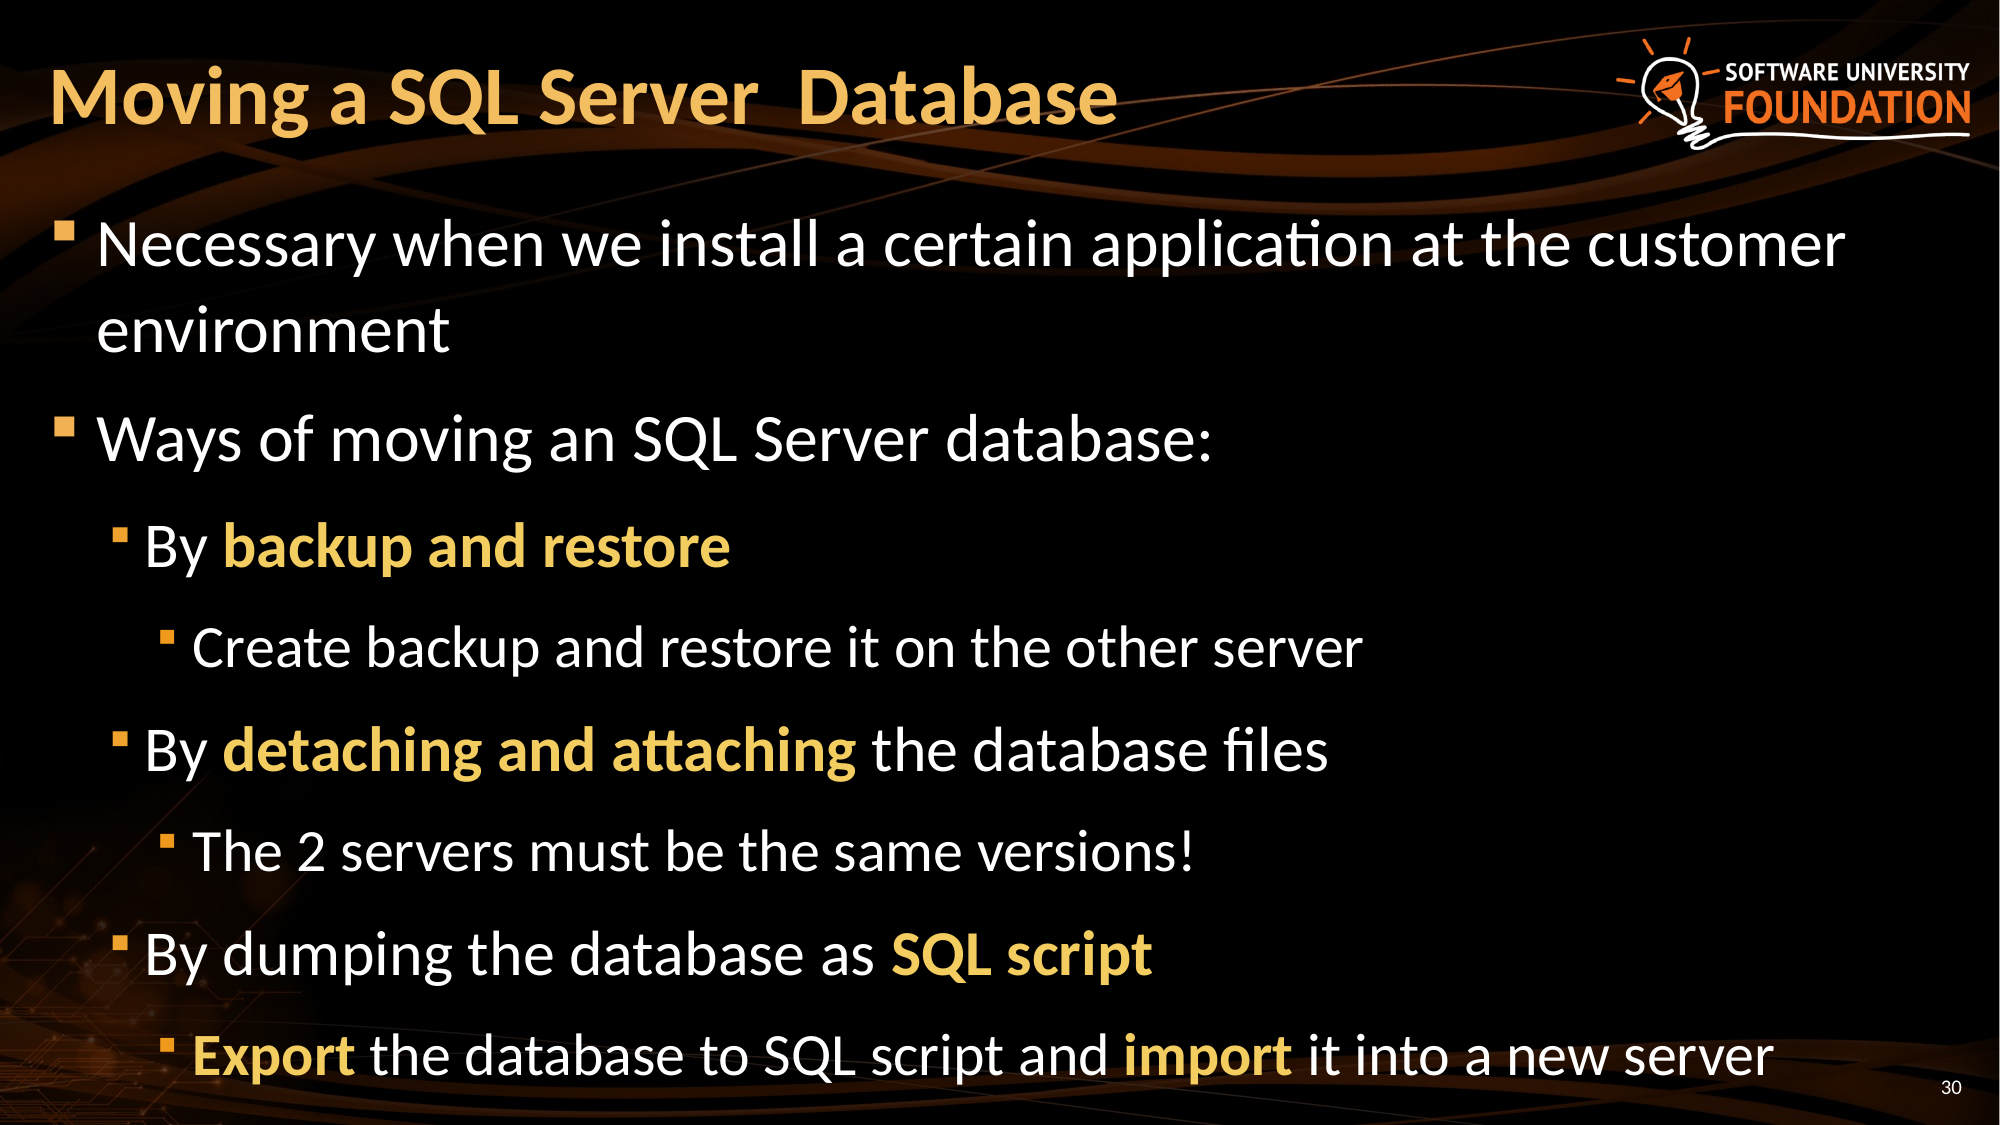

# Moving a SQL Server  Database
Necessary when we install a certain application at the customer environment
Ways of moving an SQL Server database:
By backup and restore
Create backup and restore it on the other server
By detaching and attaching the database files
The 2 servers must be the same versions!
By dumping the database as SQL script
Export the database to SQL script and import it into a new server
30